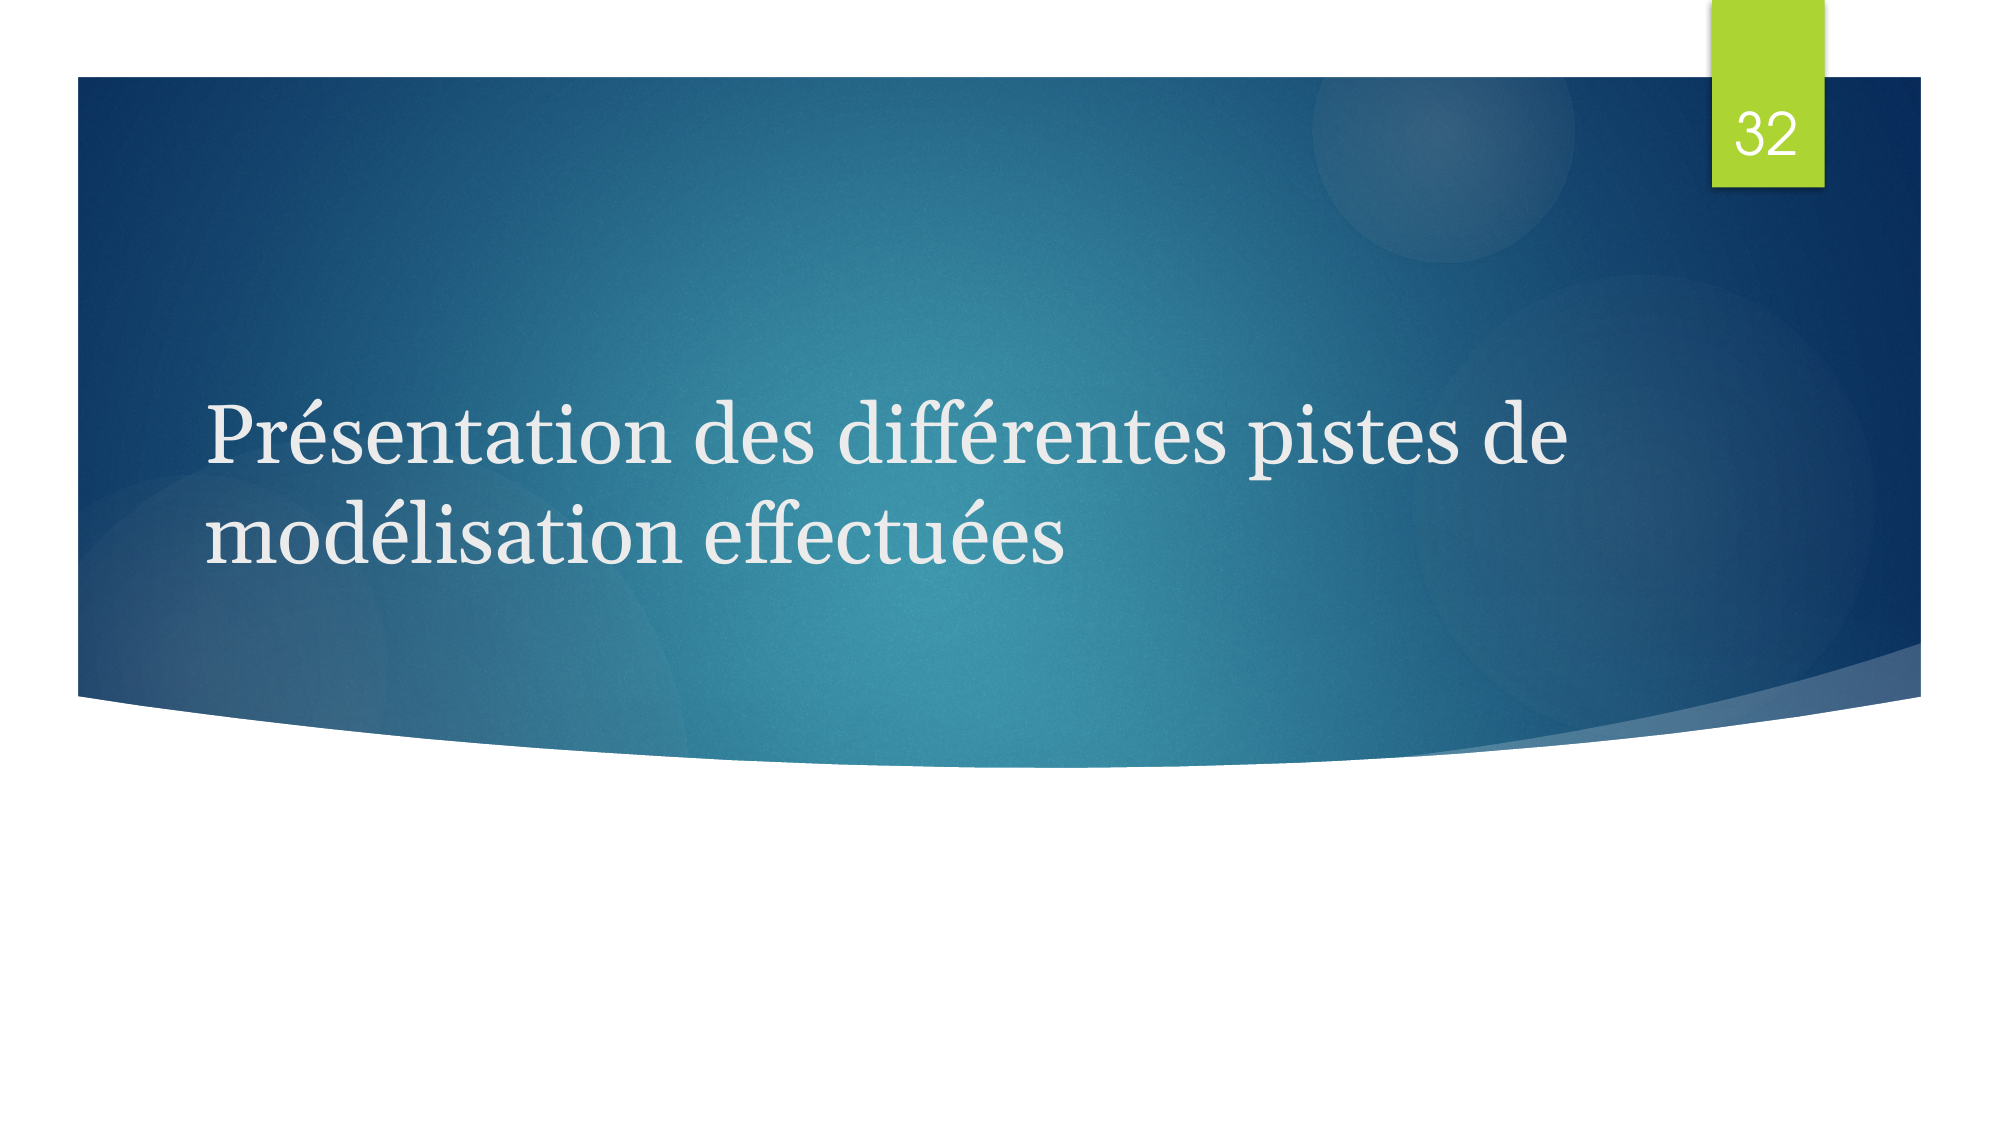

32
# Présentation des différentes pistes de modélisation effectuées